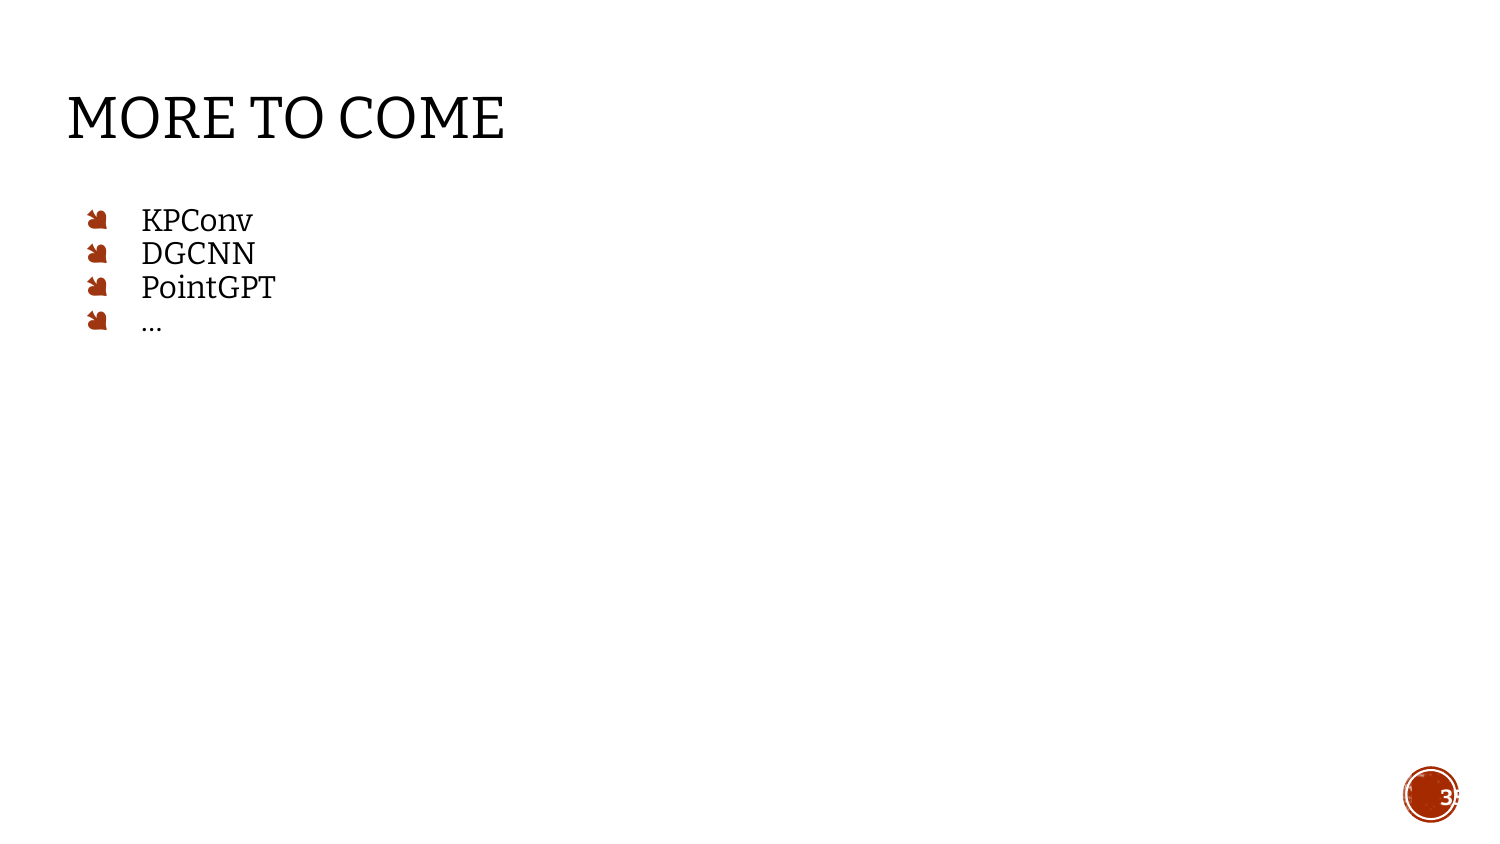

# More to come
KPConv
DGCNN
PointGPT
…
35